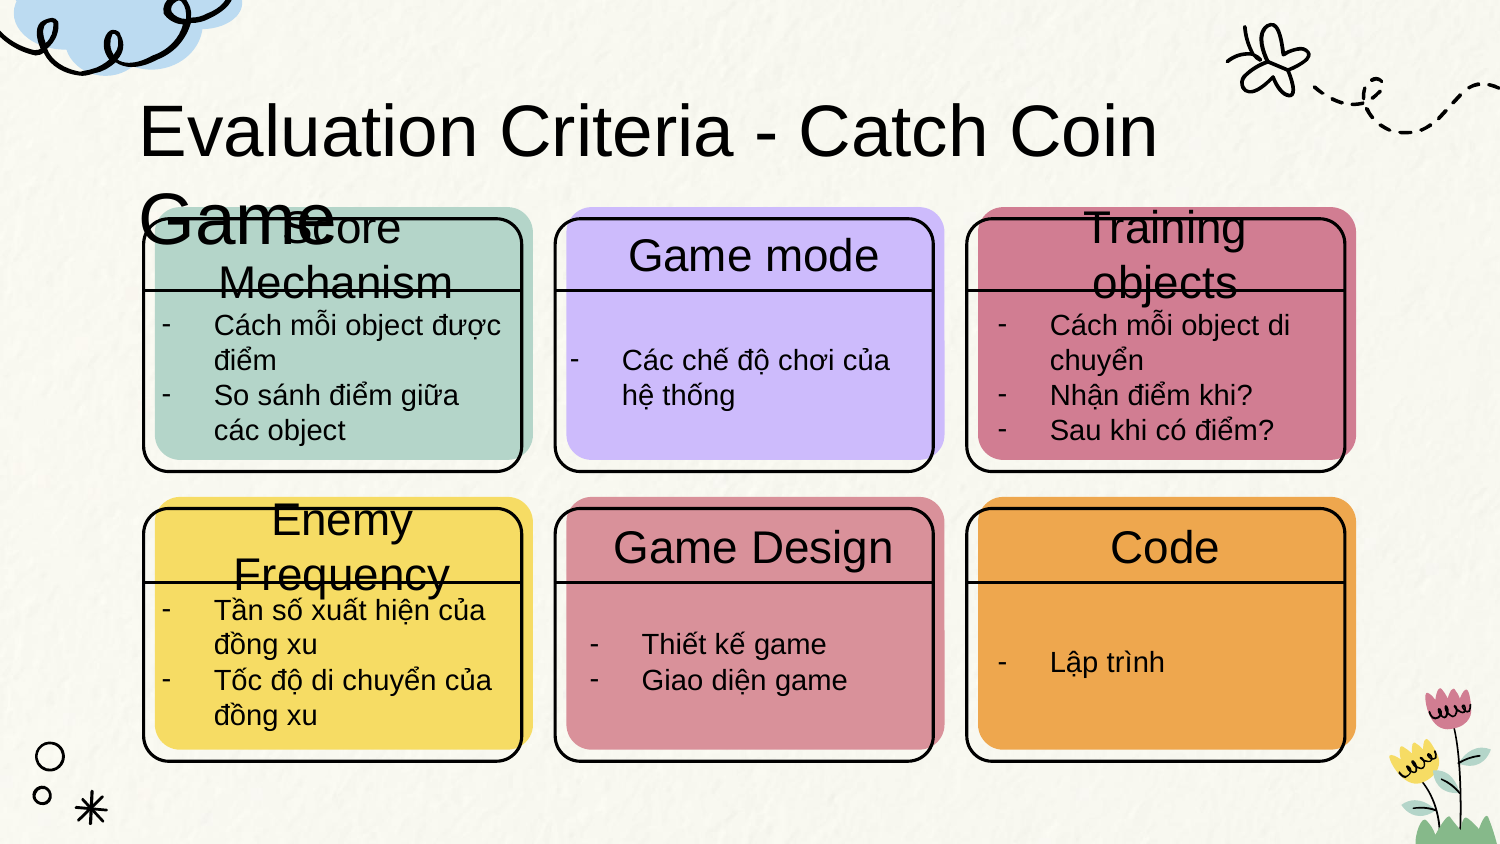

# Evaluation Criteria - Catch Coin Game
Score Mechanism
Game mode
Training objects
Các chế độ chơi của hệ thống
Cách mỗi object di chuyển
Nhận điểm khi?
Sau khi có điểm?
Cách mỗi object được điểm
So sánh điểm giữa các object
Enemy Frequency
Game Design
Code
Thiết kế game
Giao diện game
Lập trình
Tần số xuất hiện của đồng xu
Tốc độ di chuyển của đồng xu